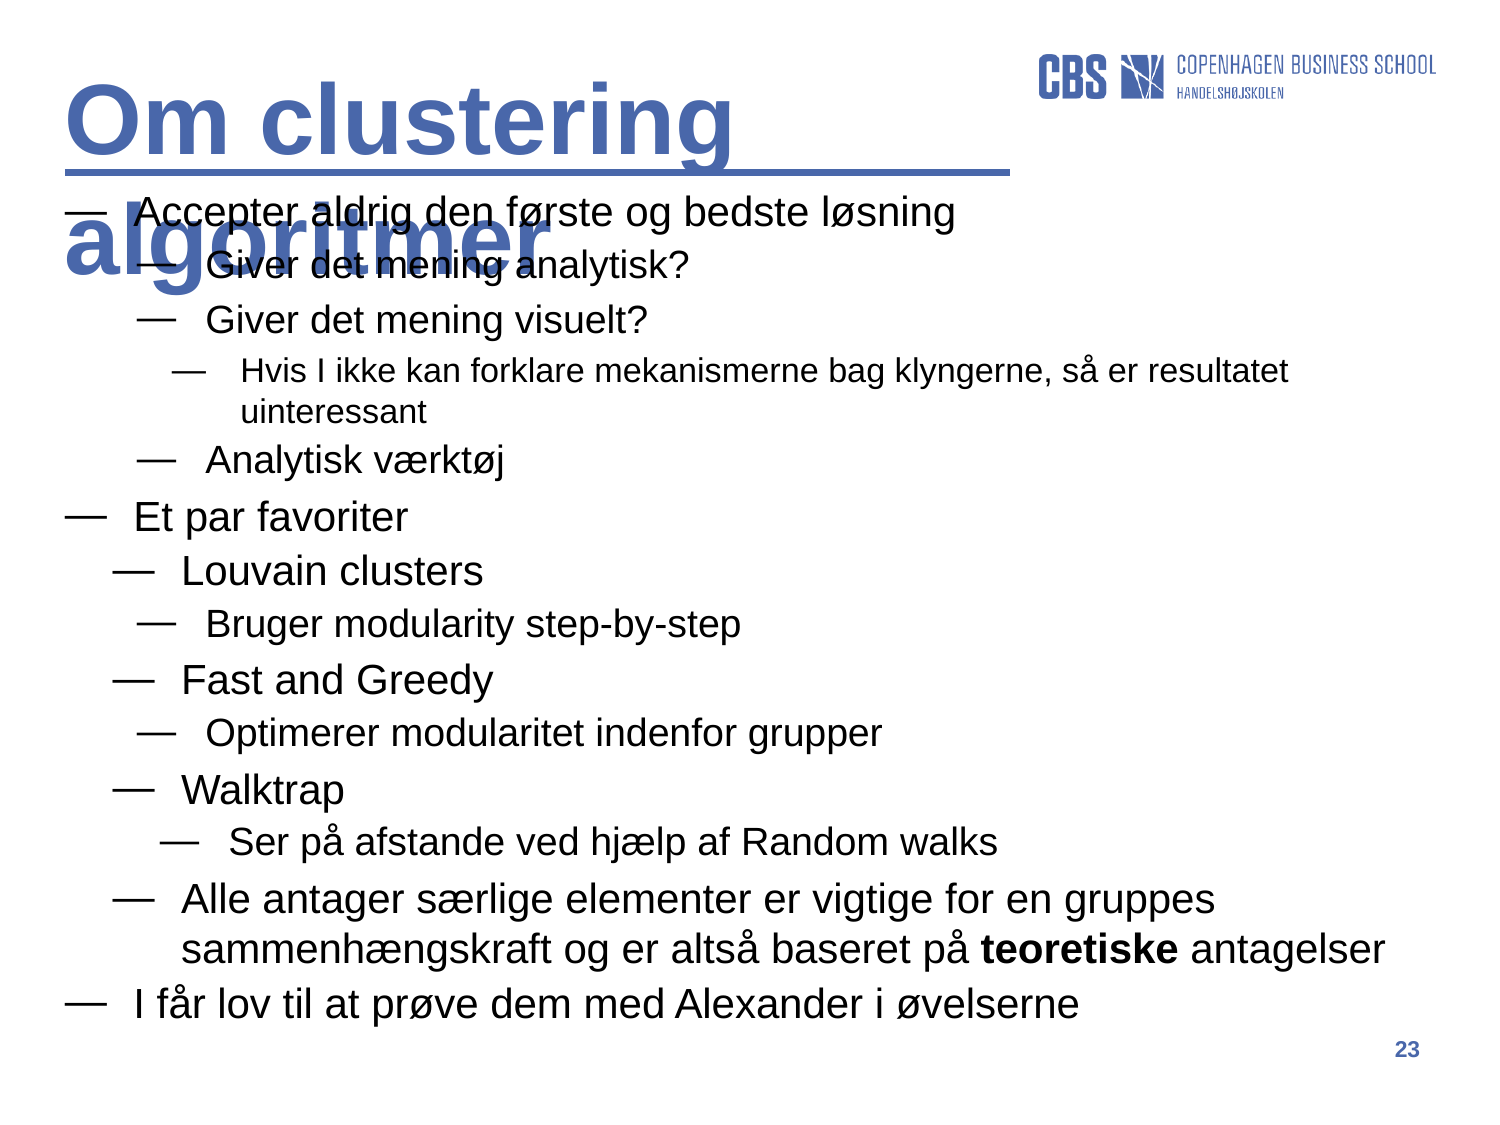

Om clustering algoritmer
Accepter aldrig den første og bedste løsning
Giver det mening analytisk?
Giver det mening visuelt?
Hvis I ikke kan forklare mekanismerne bag klyngerne, så er resultatet uinteressant
Analytisk værktøj
Et par favoriter
Louvain clusters
Bruger modularity step-by-step
Fast and Greedy
Optimerer modularitet indenfor grupper
Walktrap
Ser på afstande ved hjælp af Random walks
Alle antager særlige elementer er vigtige for en gruppes sammenhængskraft og er altså baseret på teoretiske antagelser
I får lov til at prøve dem med Alexander i øvelserne